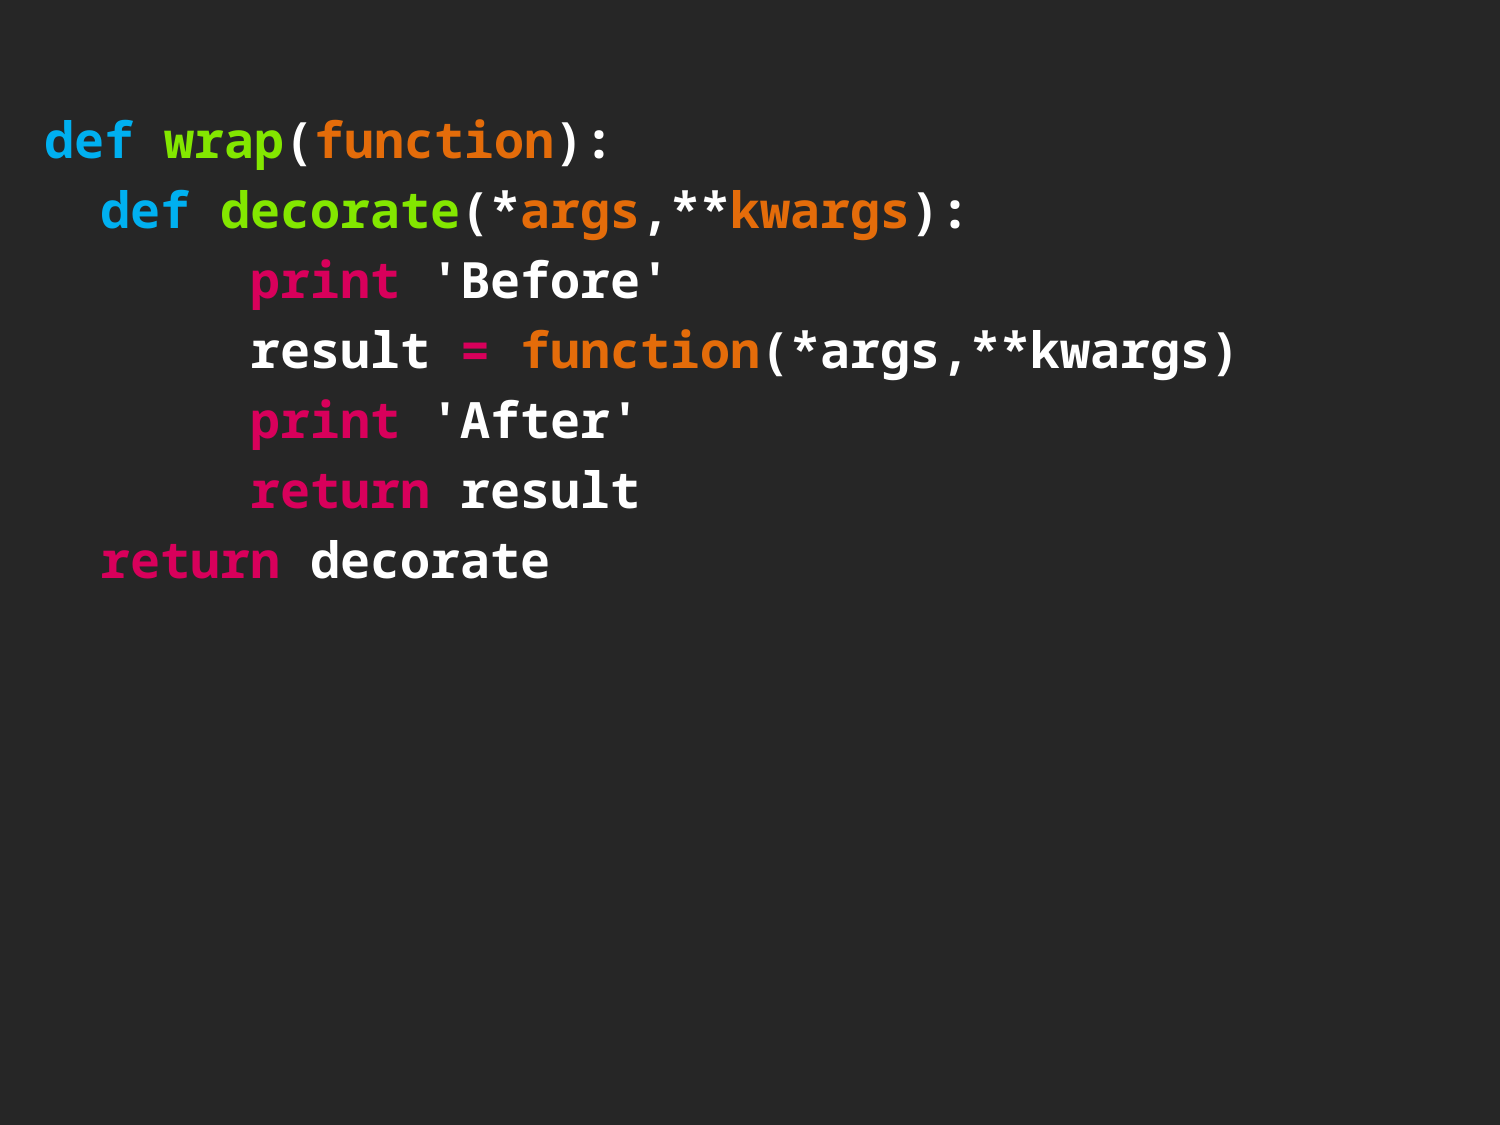

def wrap(function):
	def decorate(*args,**kwargs):
		print 'Before'
		result = function(*args,**kwargs)
		print 'After'
		return result
	return decorate